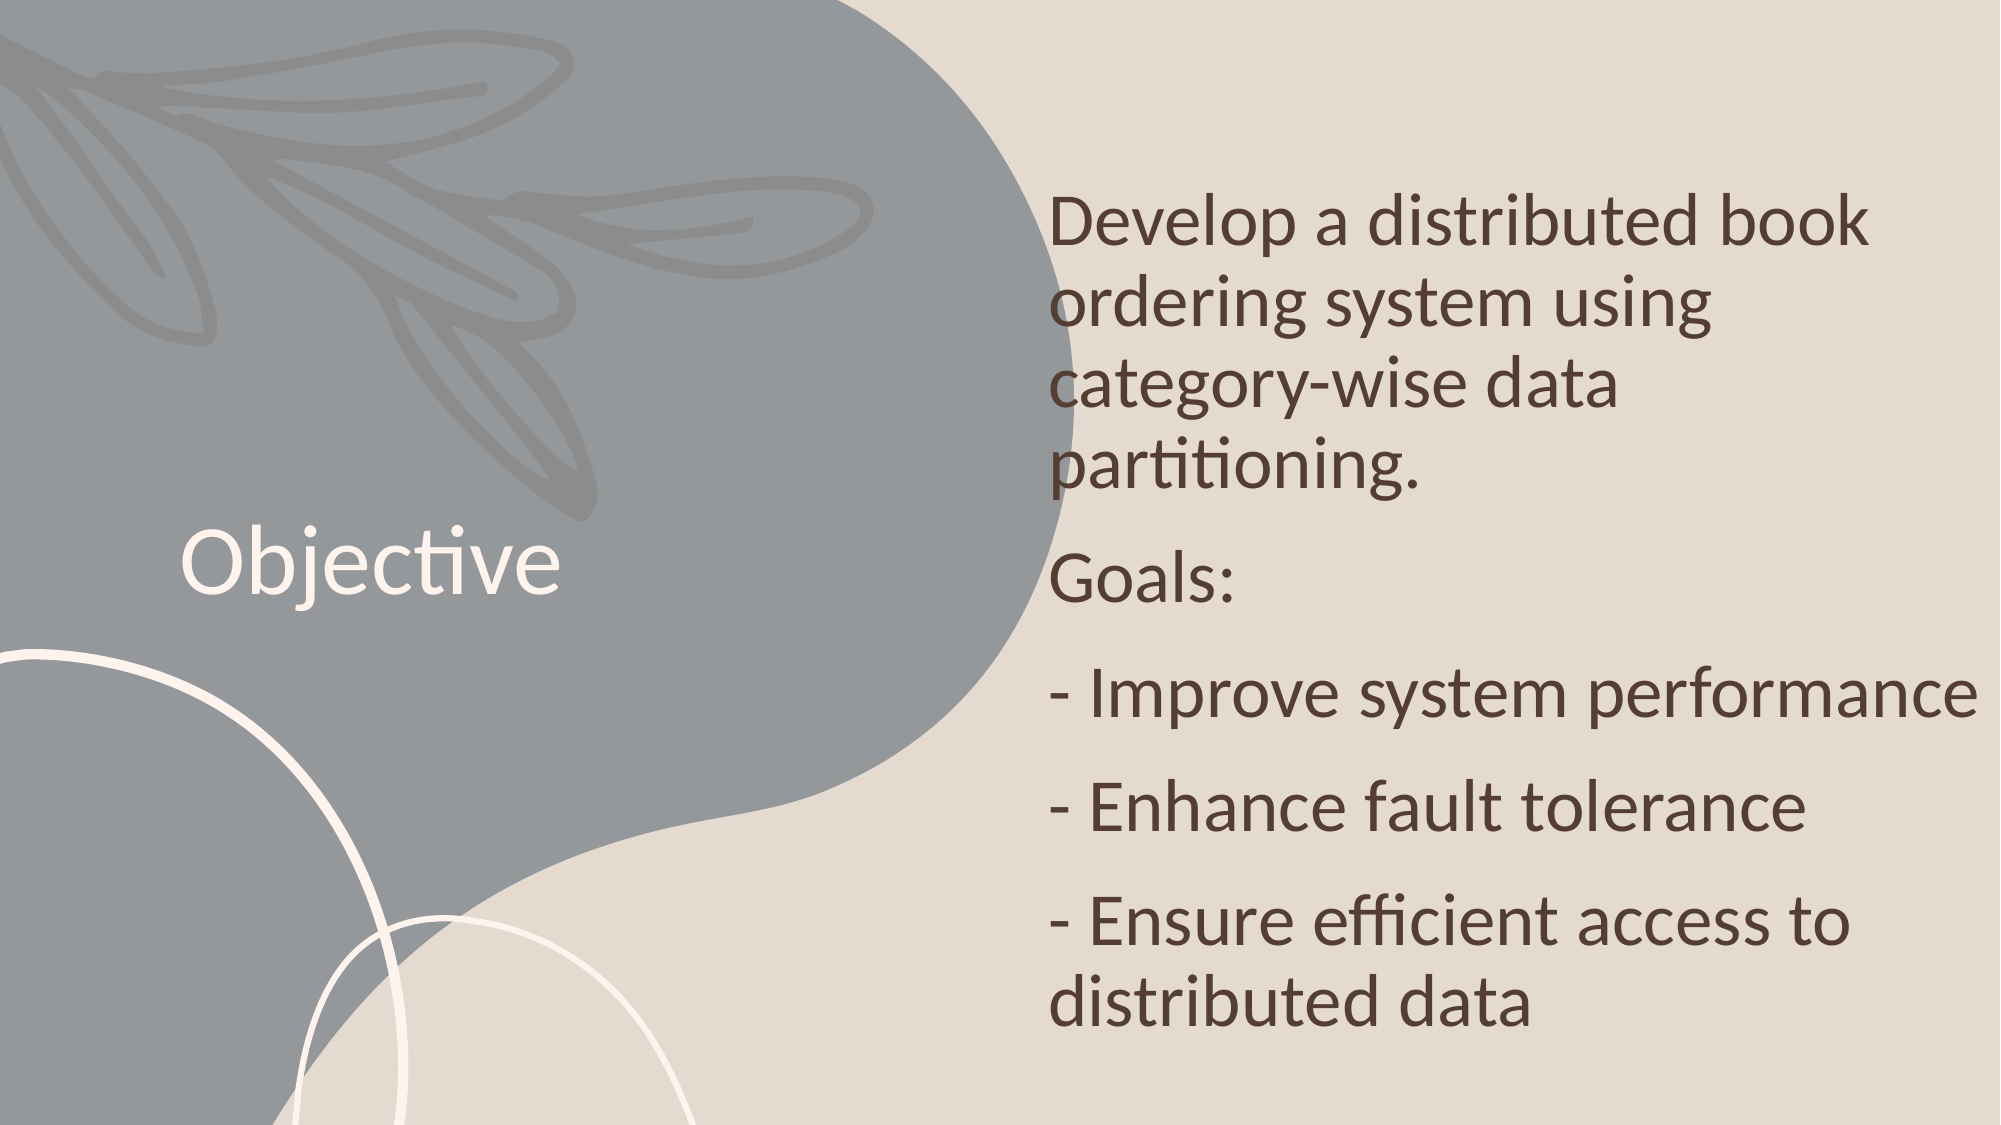

Develop a distributed book ordering system using category-wise data partitioning.
Goals:
- Improve system performance
- Enhance fault tolerance
- Ensure efficient access to distributed data
# Objective